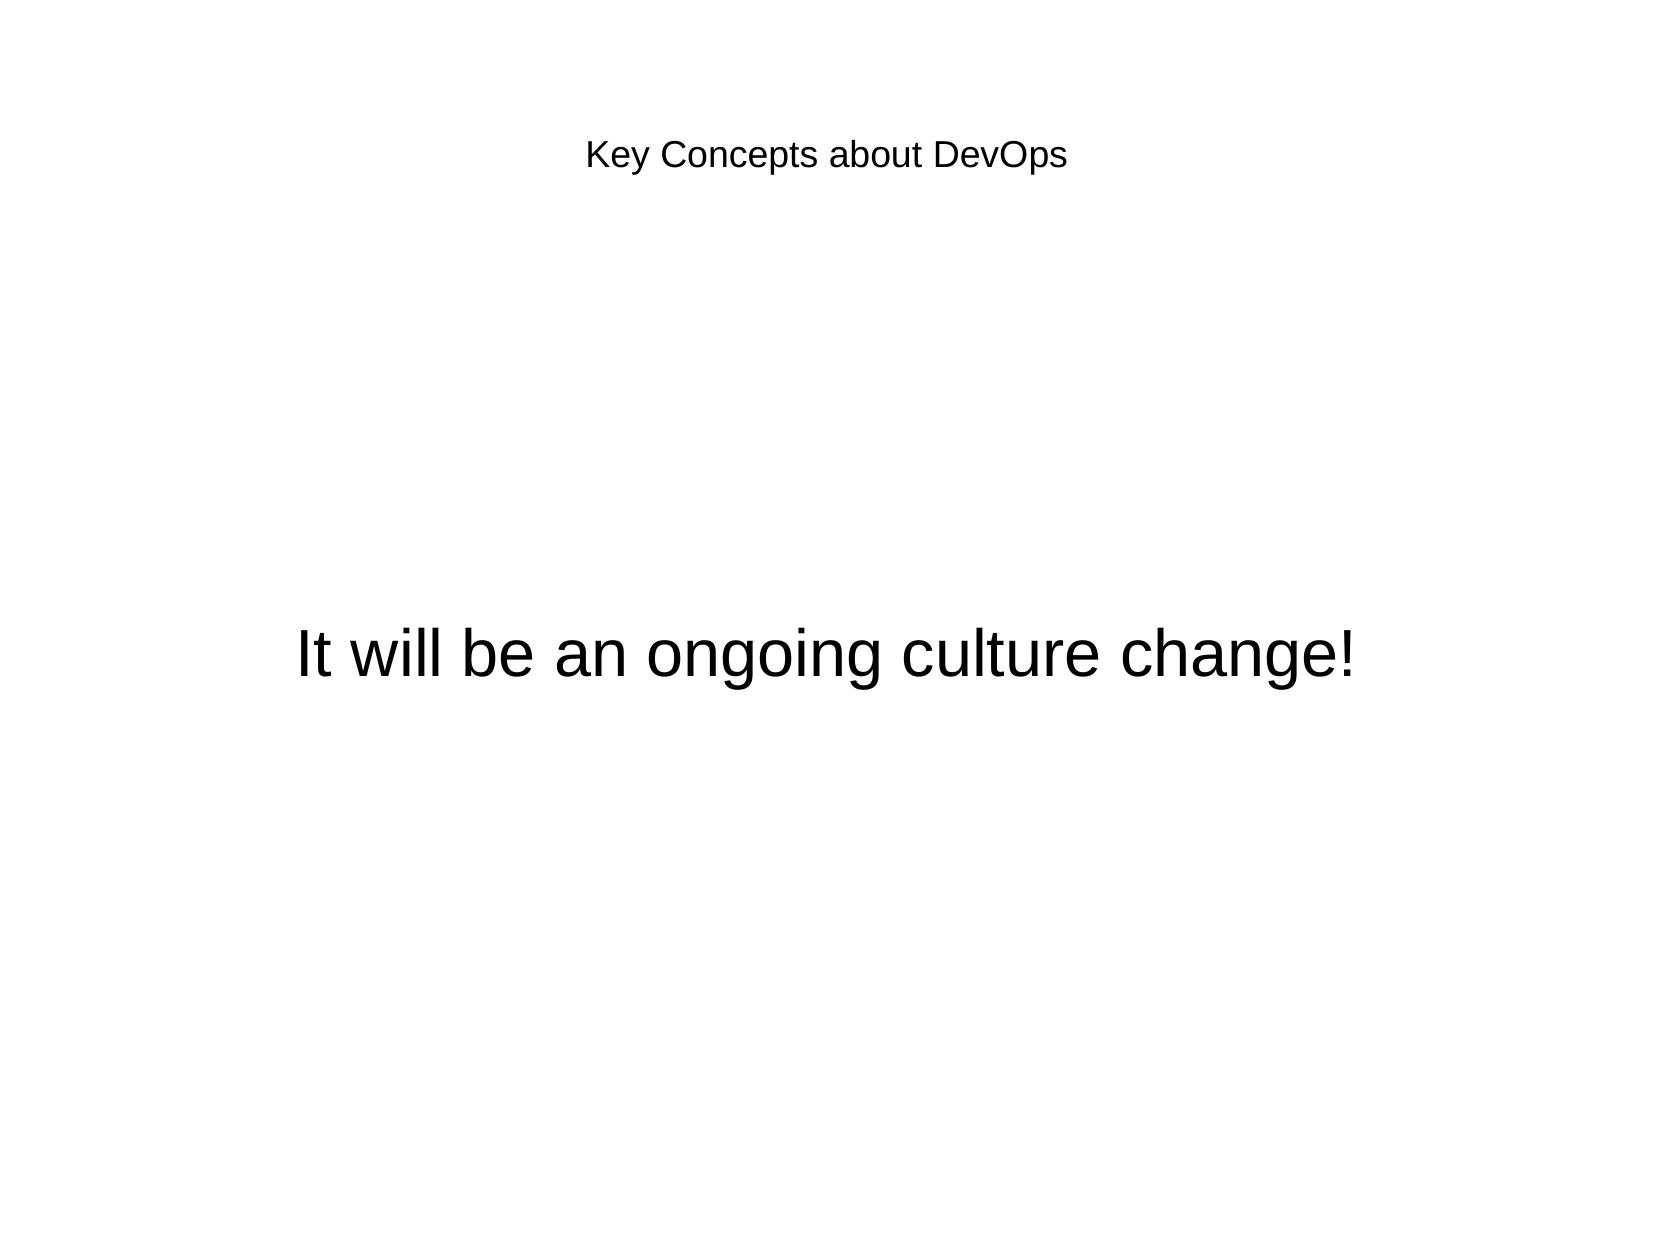

Key Concepts about DevOps
It will be an ongoing culture change!